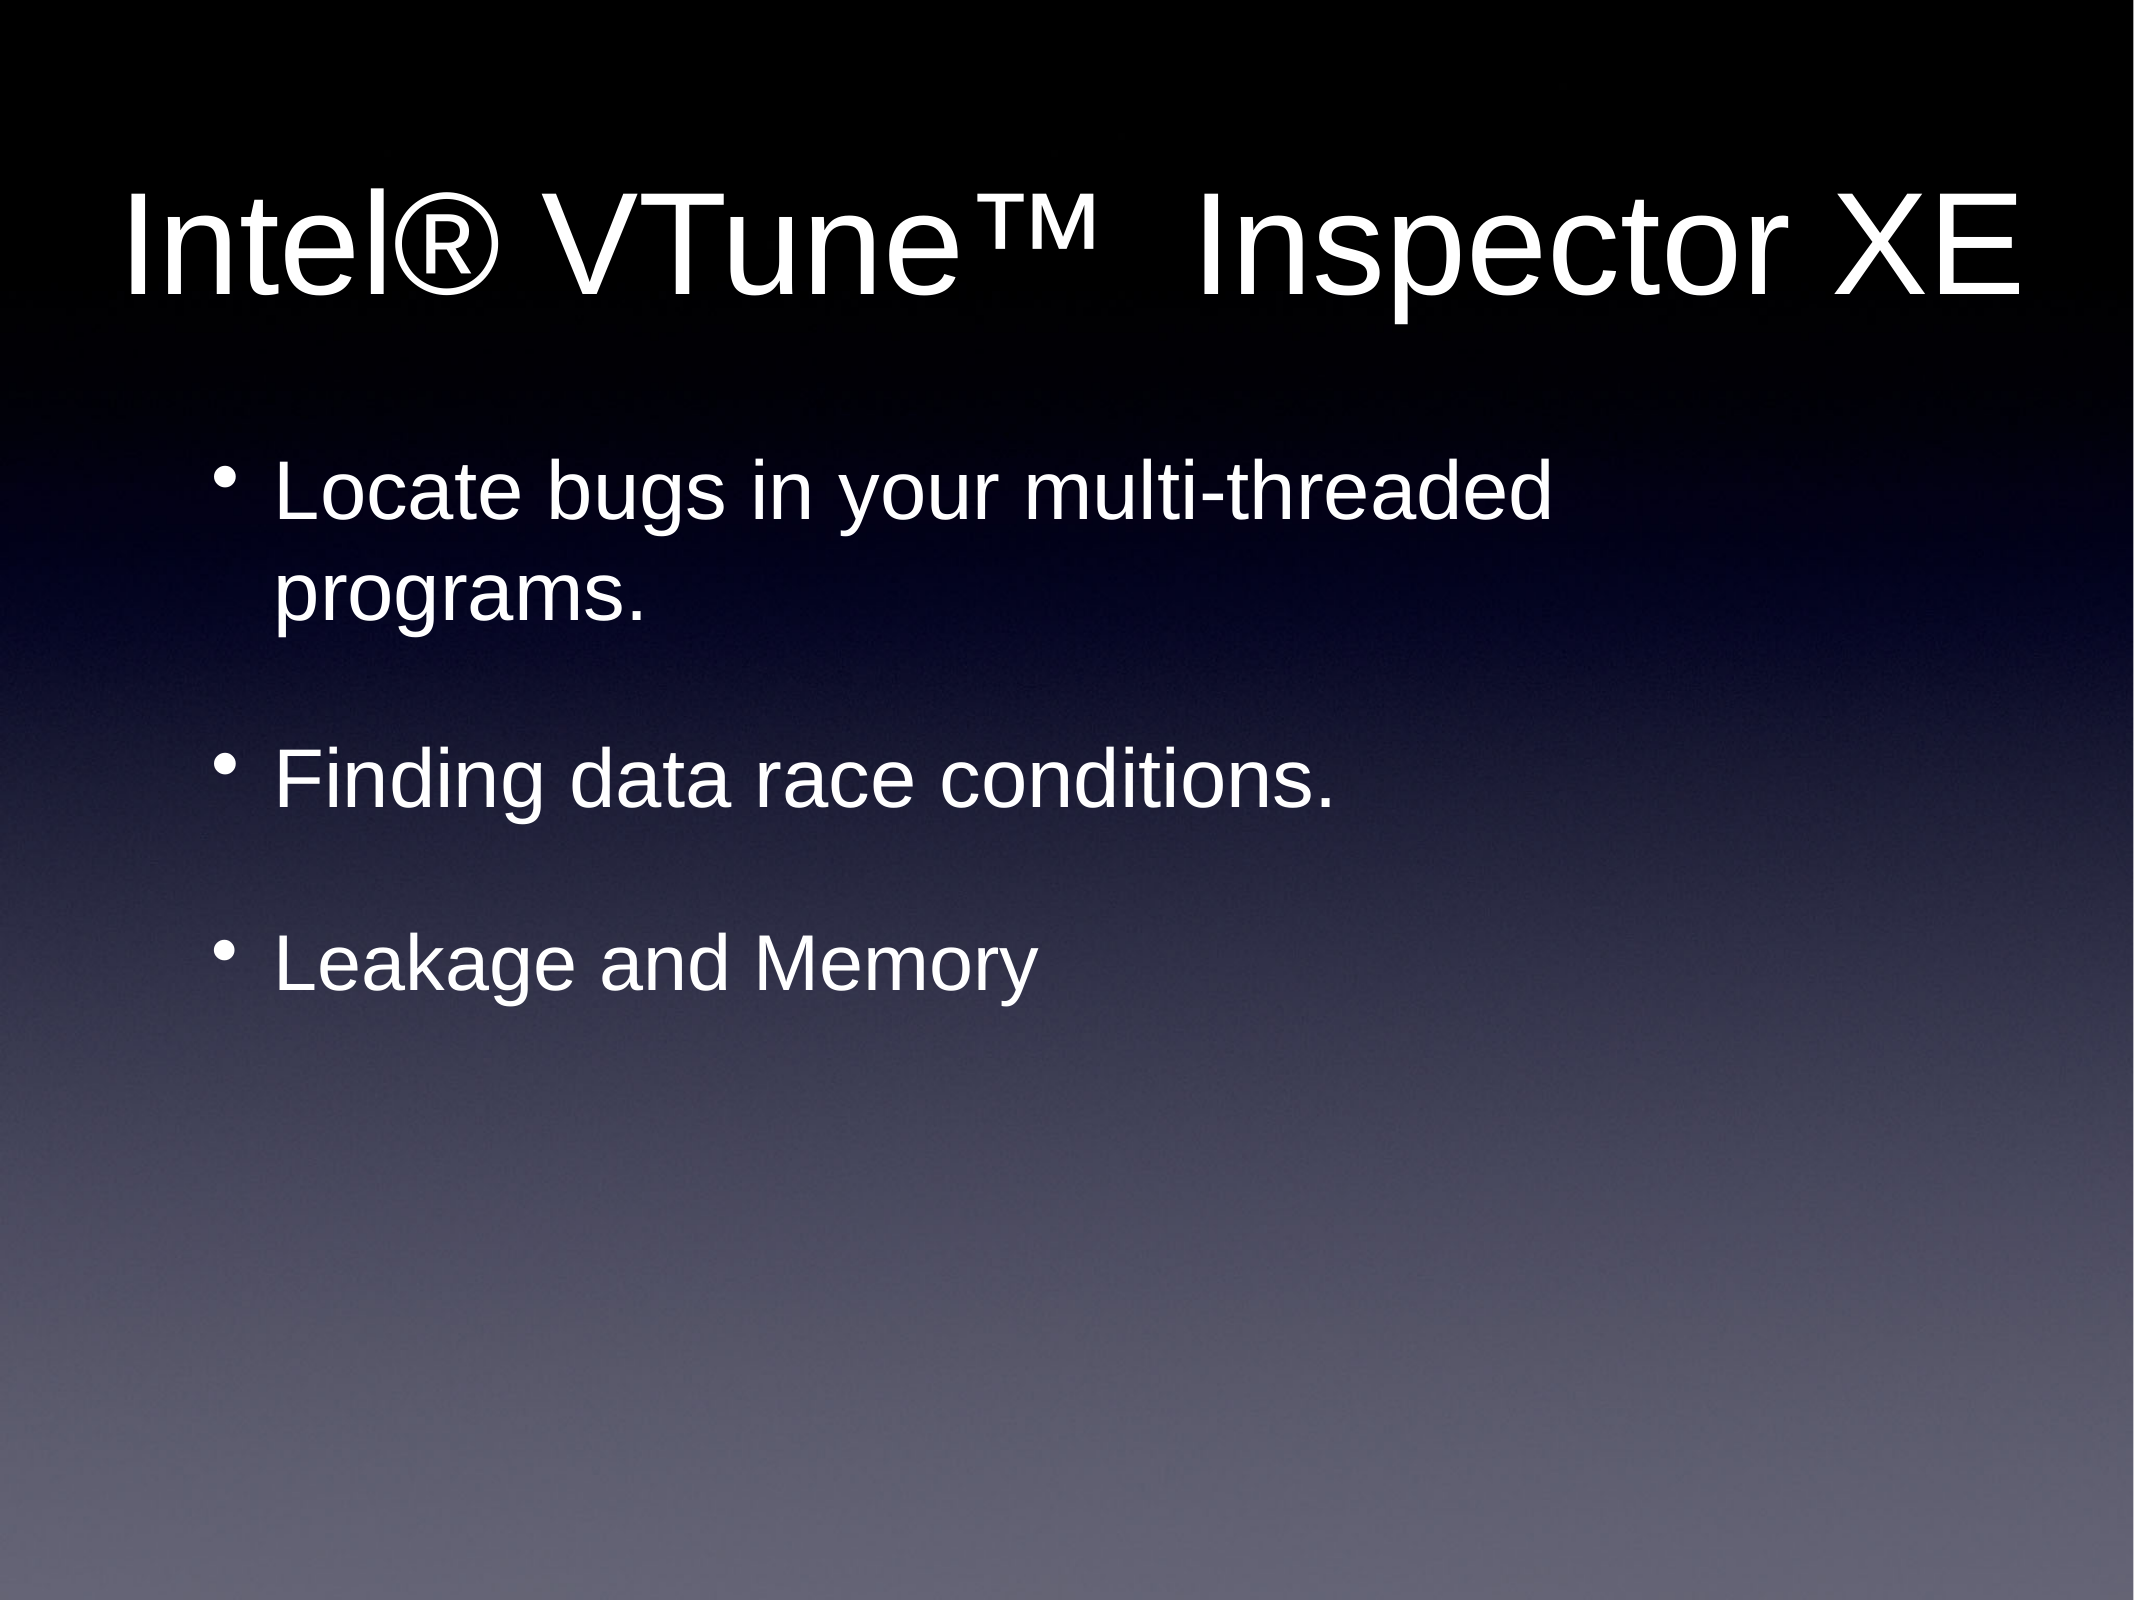

# Intel® VTune™  Inspector XE
Locate bugs in your multi-threaded programs.
Finding data race conditions.
Leakage and Memory